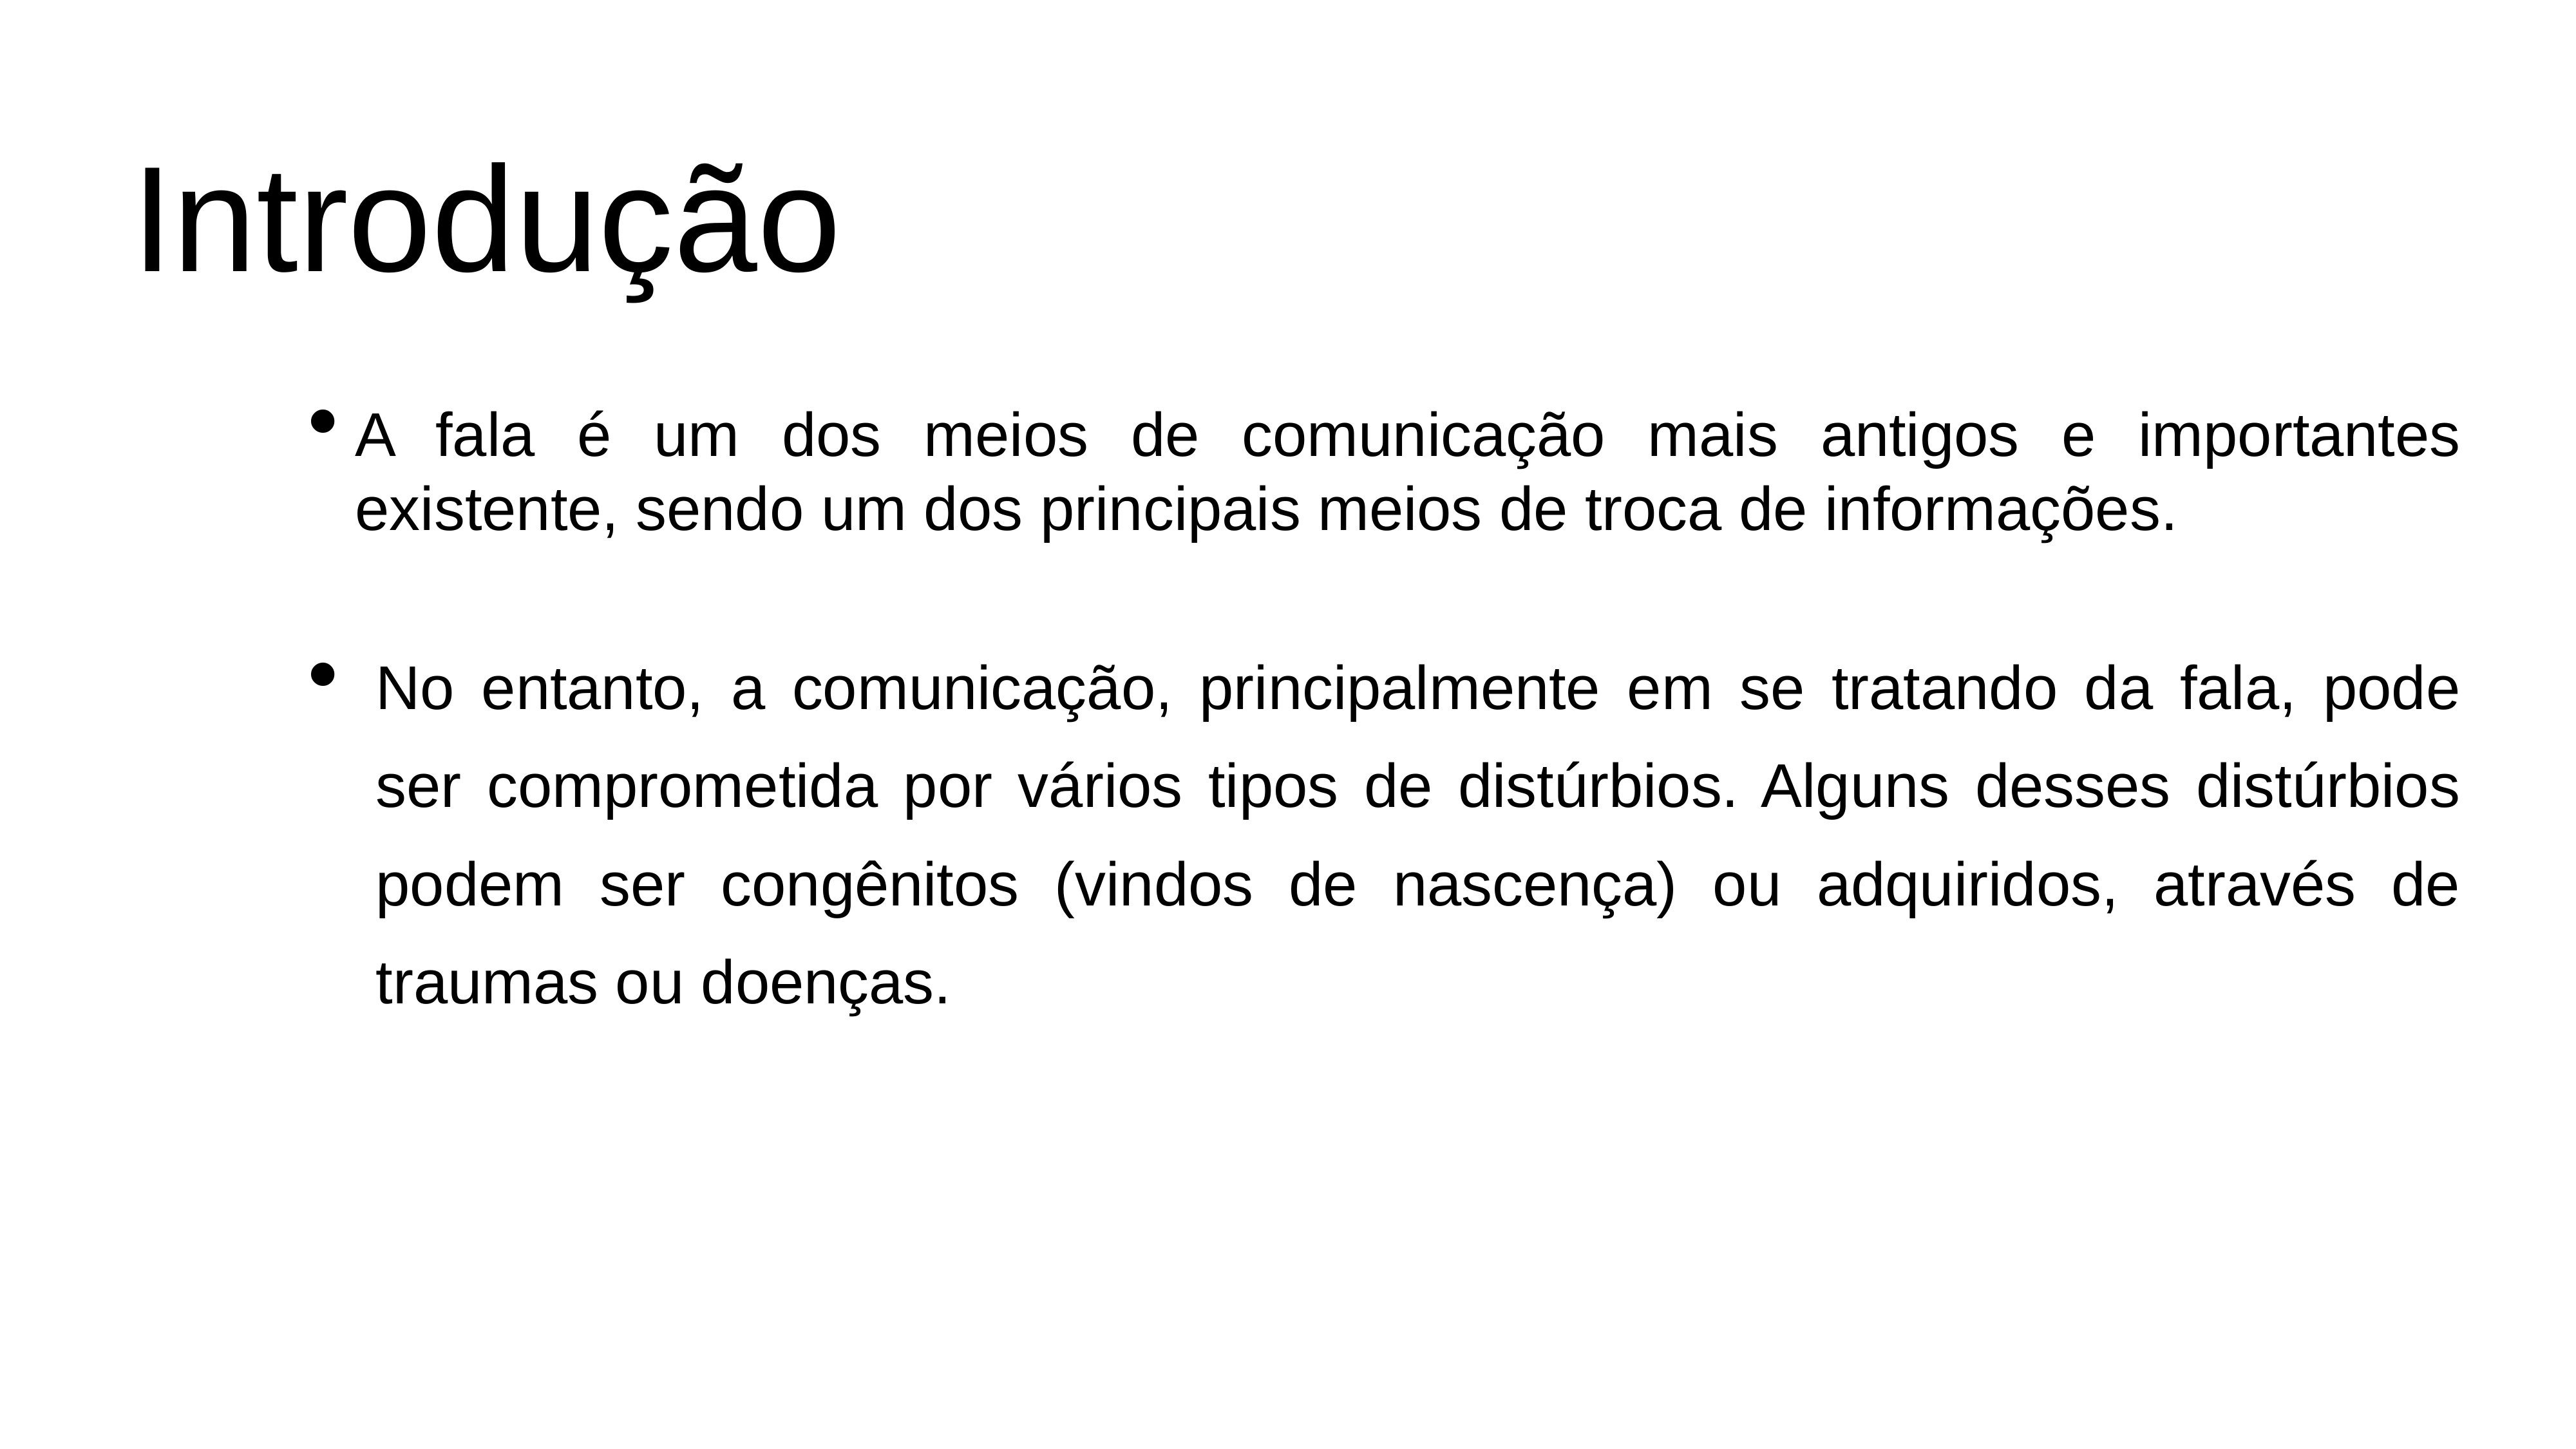

Introdução
A fala é um dos meios de comunicação mais antigos e importantes existente, sendo um dos principais meios de troca de informações.
No entanto, a comunicação, principalmente em se tratando da fala, pode ser comprometida por vários tipos de distúrbios. Alguns desses distúrbios podem ser congênitos (vindos de nascença) ou adquiridos, através de traumas ou doenças.